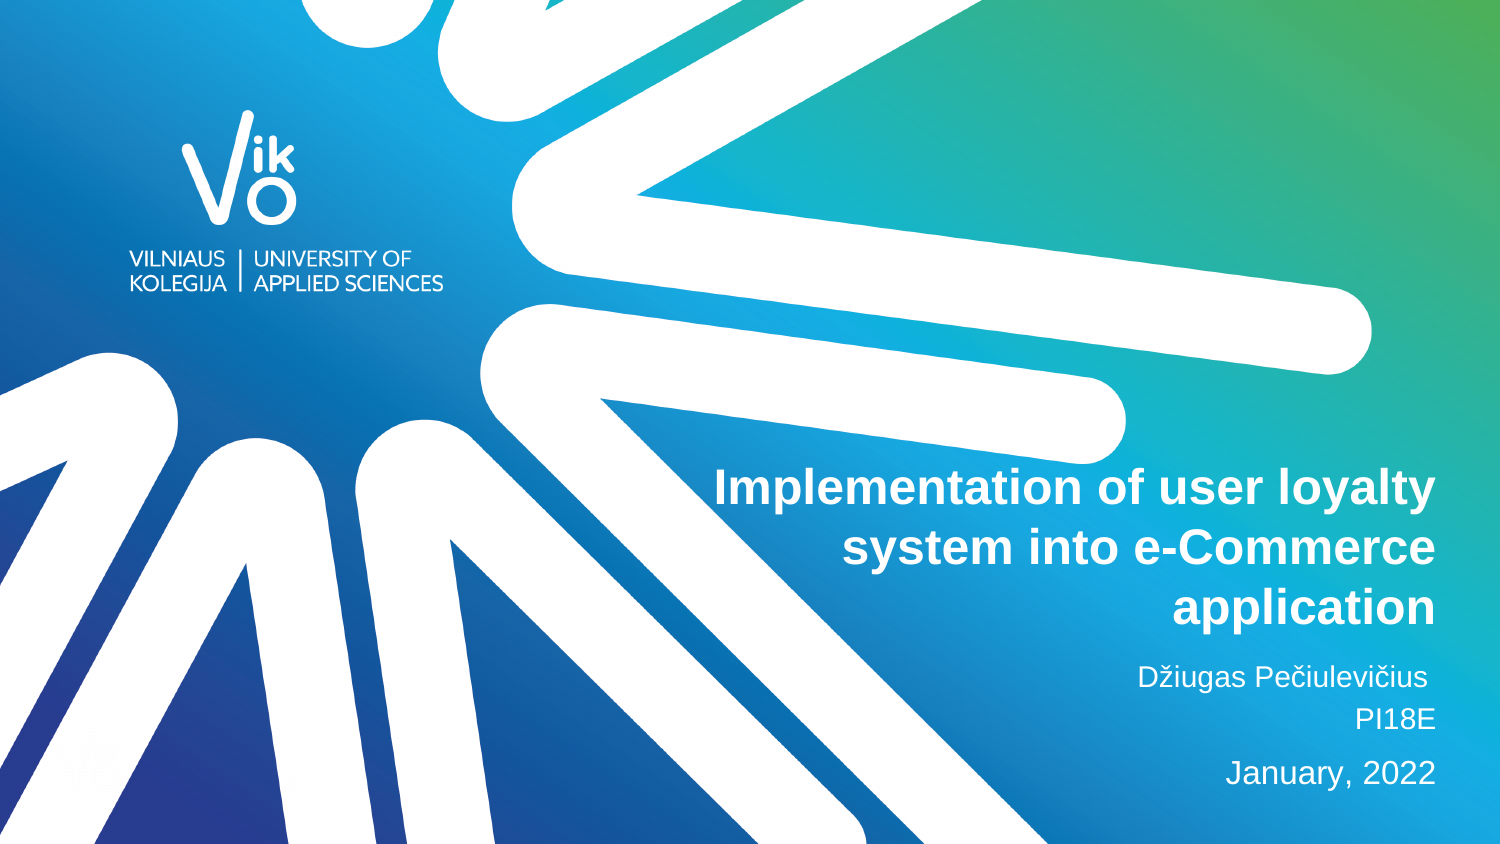

Implementation of user loyalty system into e-Commerce application
Džiugas Pečiulevičius
PI18E
January, 2022